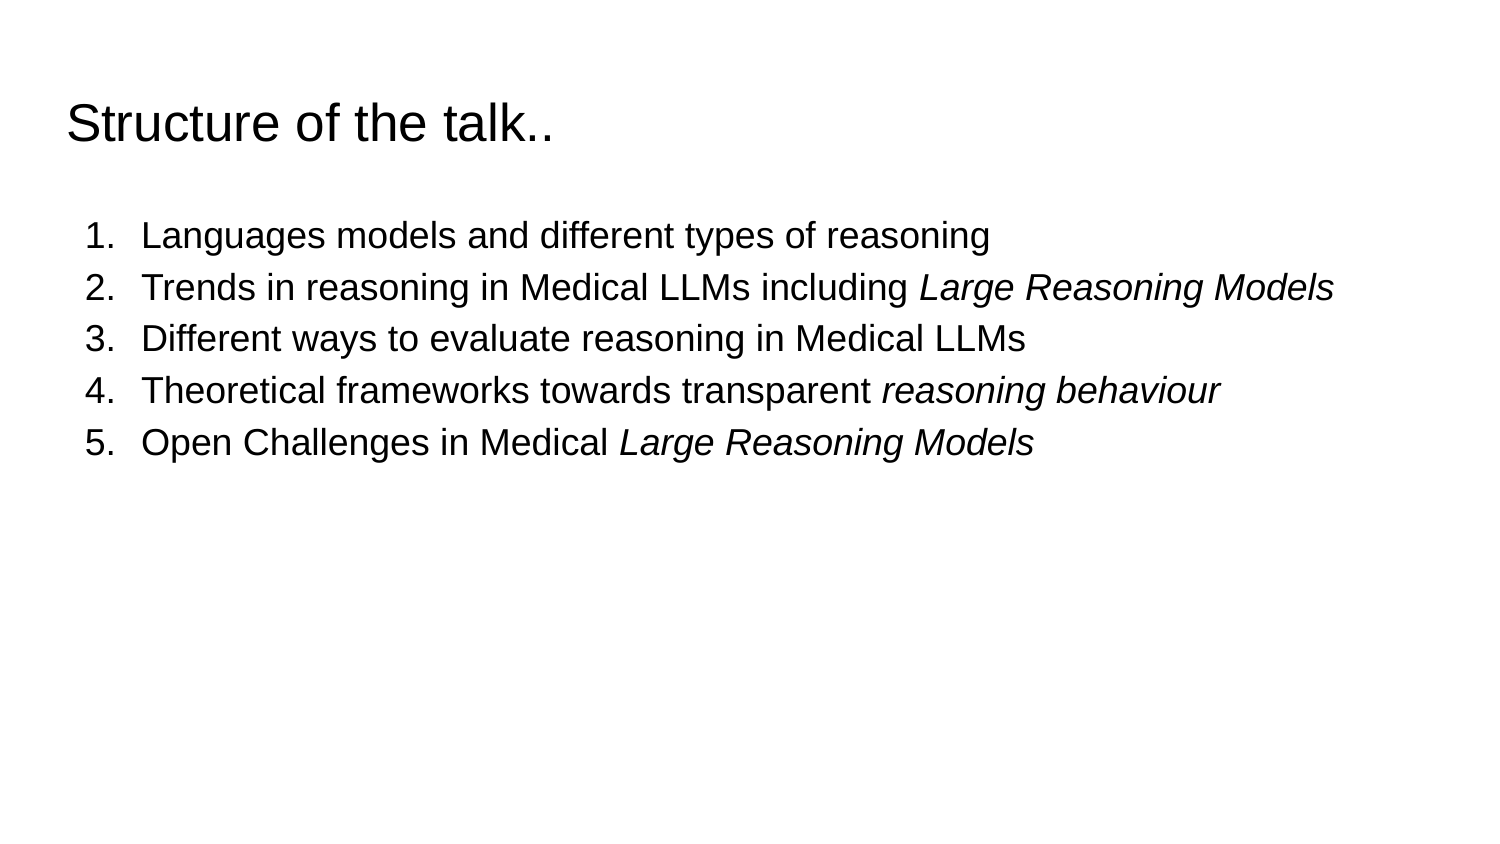

# Structure of the talk..
Languages models and different types of reasoning
Trends in reasoning in Medical LLMs including Large Reasoning Models
Different ways to evaluate reasoning in Medical LLMs
Theoretical frameworks towards transparent reasoning behaviour
Open Challenges in Medical Large Reasoning Models